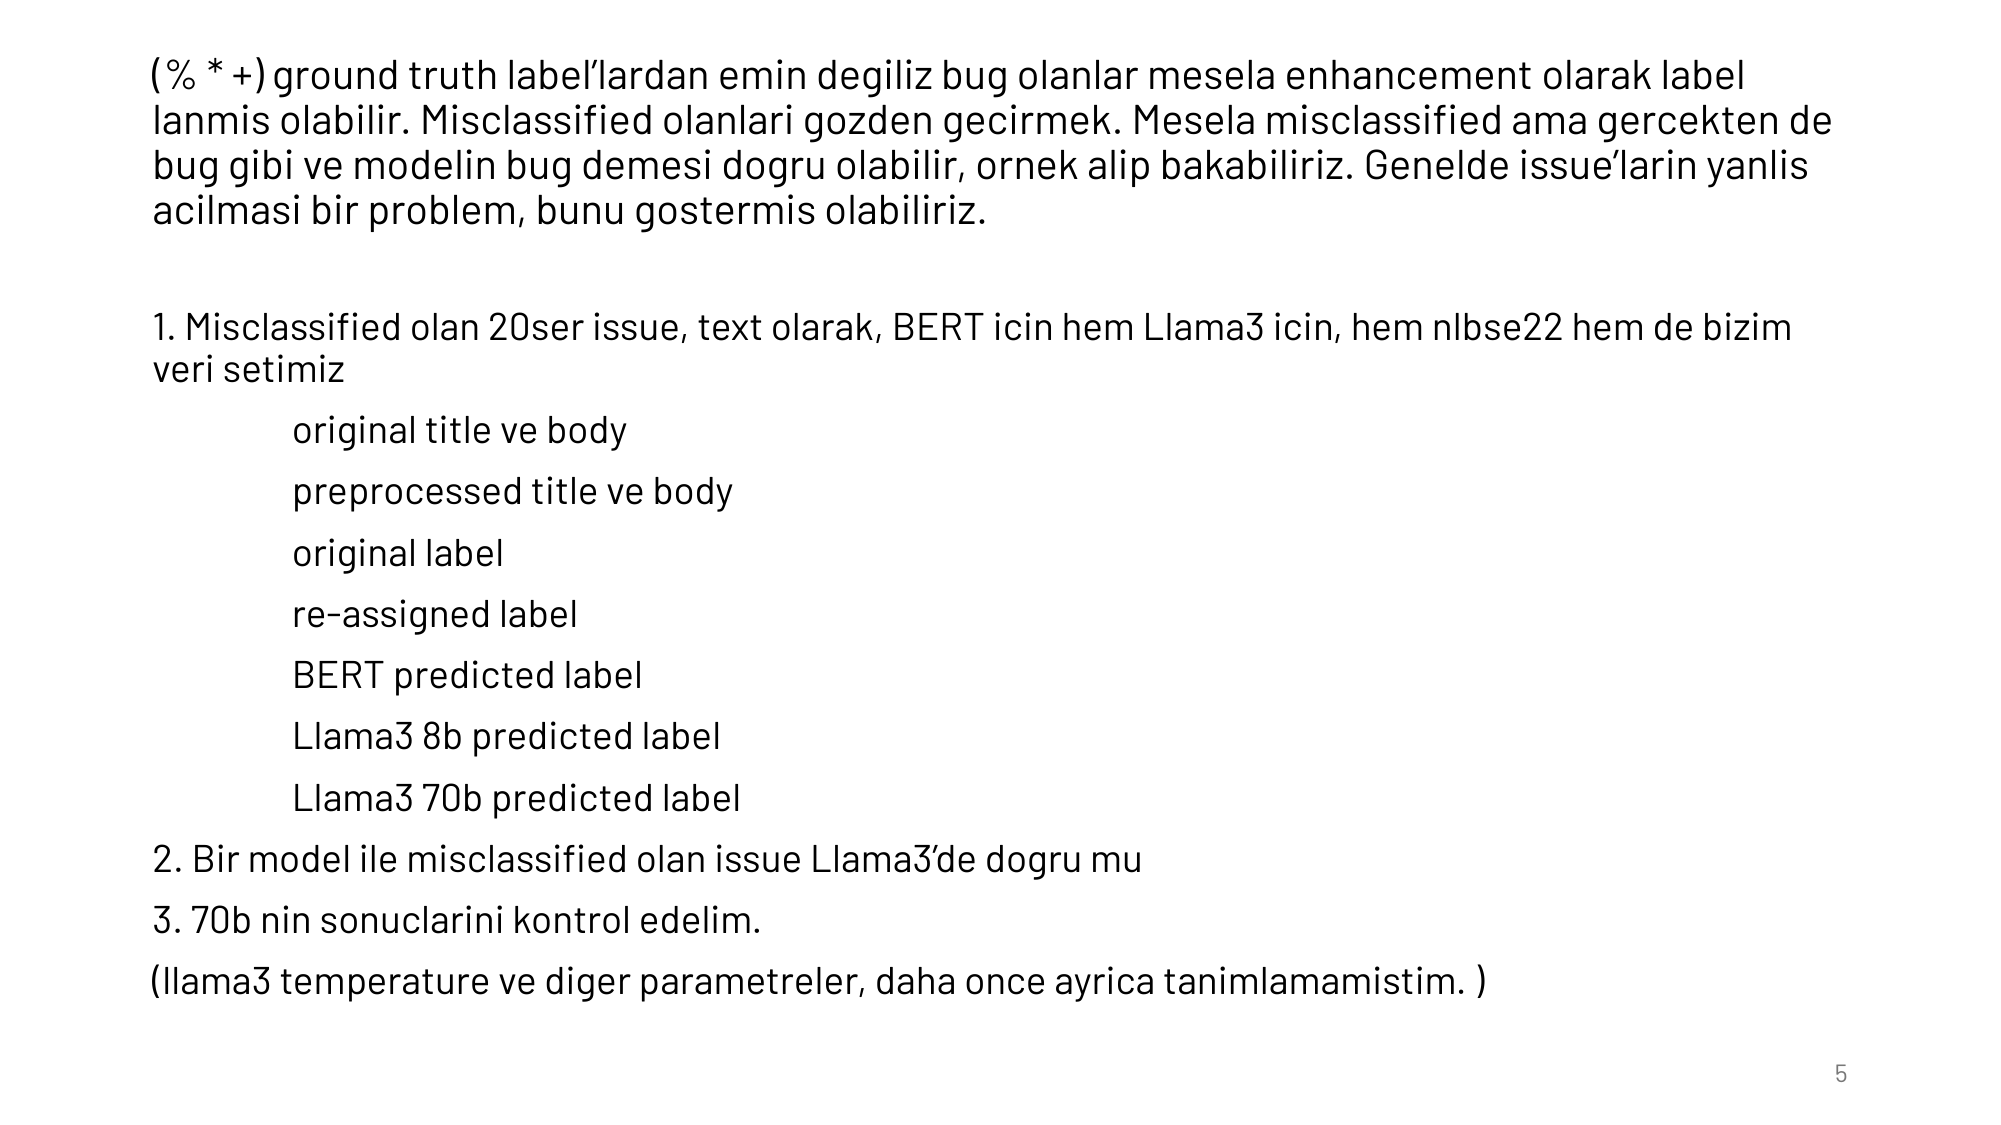

# (% * +) ground truth label’lardan emin degiliz bug olanlar mesela enhancement olarak label lanmis olabilir. Misclassified olanlari gozden gecirmek. Mesela misclassified ama gercekten de bug gibi ve modelin bug demesi dogru olabilir, ornek alip bakabiliriz. Genelde issue’larin yanlis acilmasi bir problem, bunu gostermis olabiliriz.
1. Misclassified olan 20ser issue, text olarak, BERT icin hem Llama3 icin, hem nlbse22 hem de bizim veri setimiz
	original title ve body
	preprocessed title ve body
	original label
	re-assigned label
	BERT predicted label
	Llama3 8b predicted label
	Llama3 70b predicted label
2. Bir model ile misclassified olan issue Llama3’de dogru mu
3. 70b nin sonuclarini kontrol edelim.
(llama3 temperature ve diger parametreler, daha once ayrica tanimlamamistim. )

5